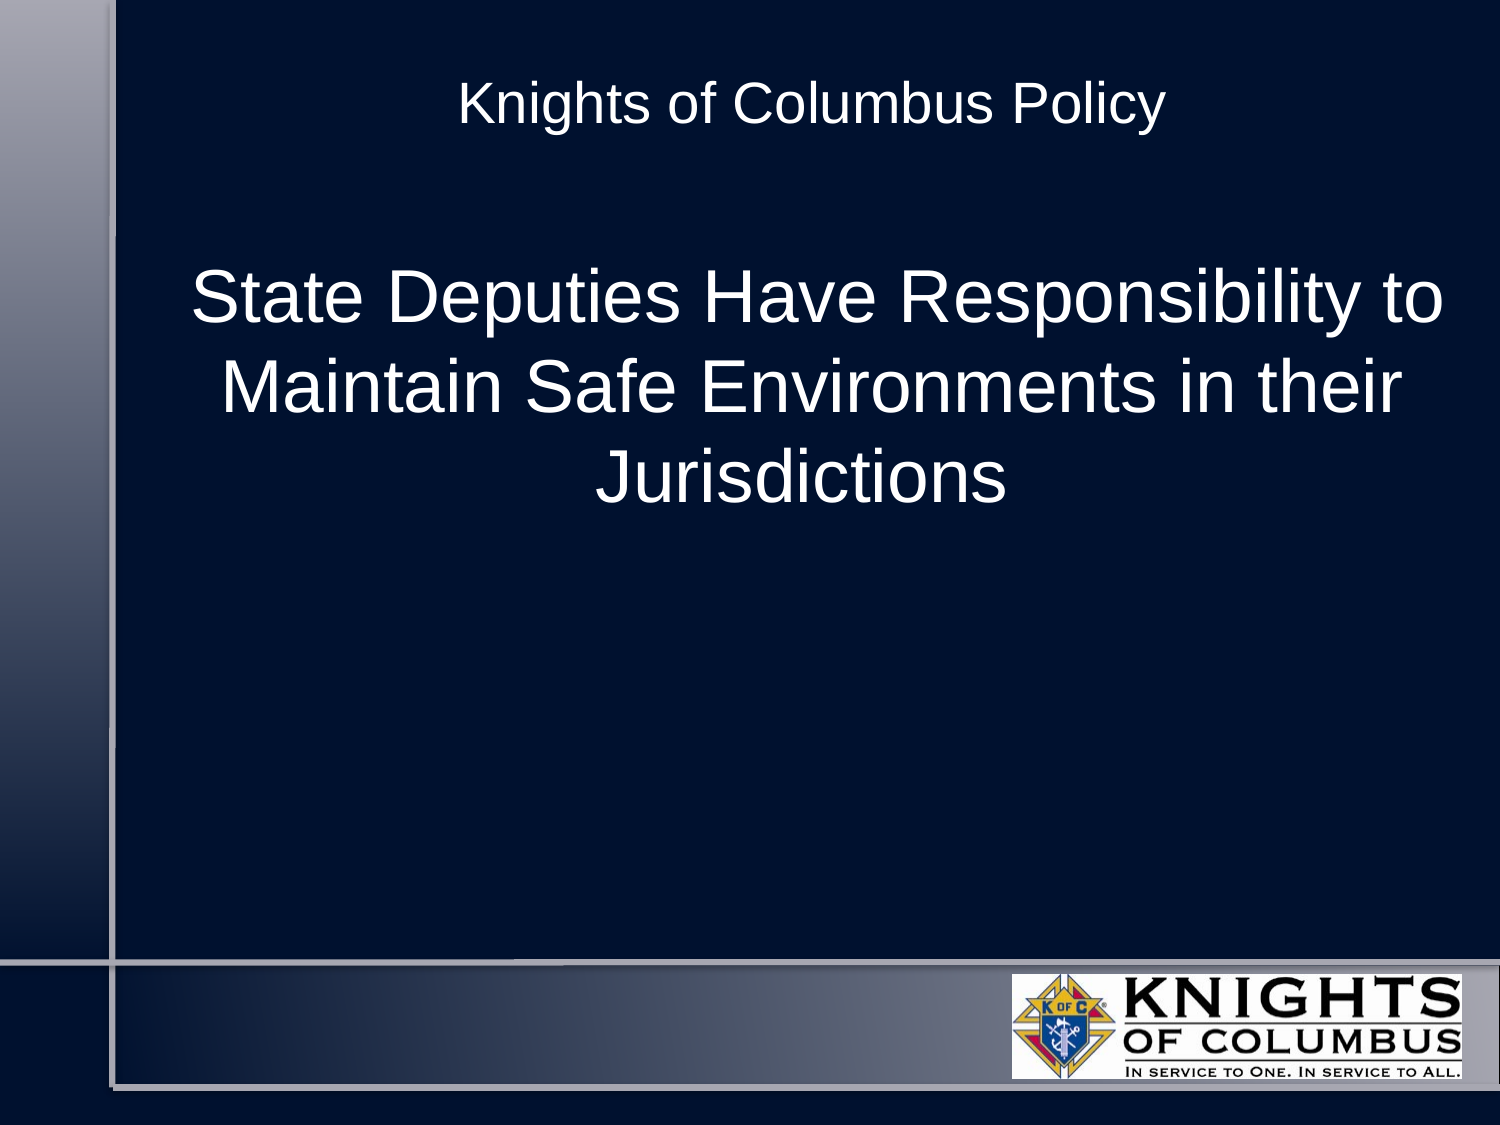

# Knights of Columbus Policy

 State Deputies Have Responsibility to Maintain Safe Environments in their Jurisdictions